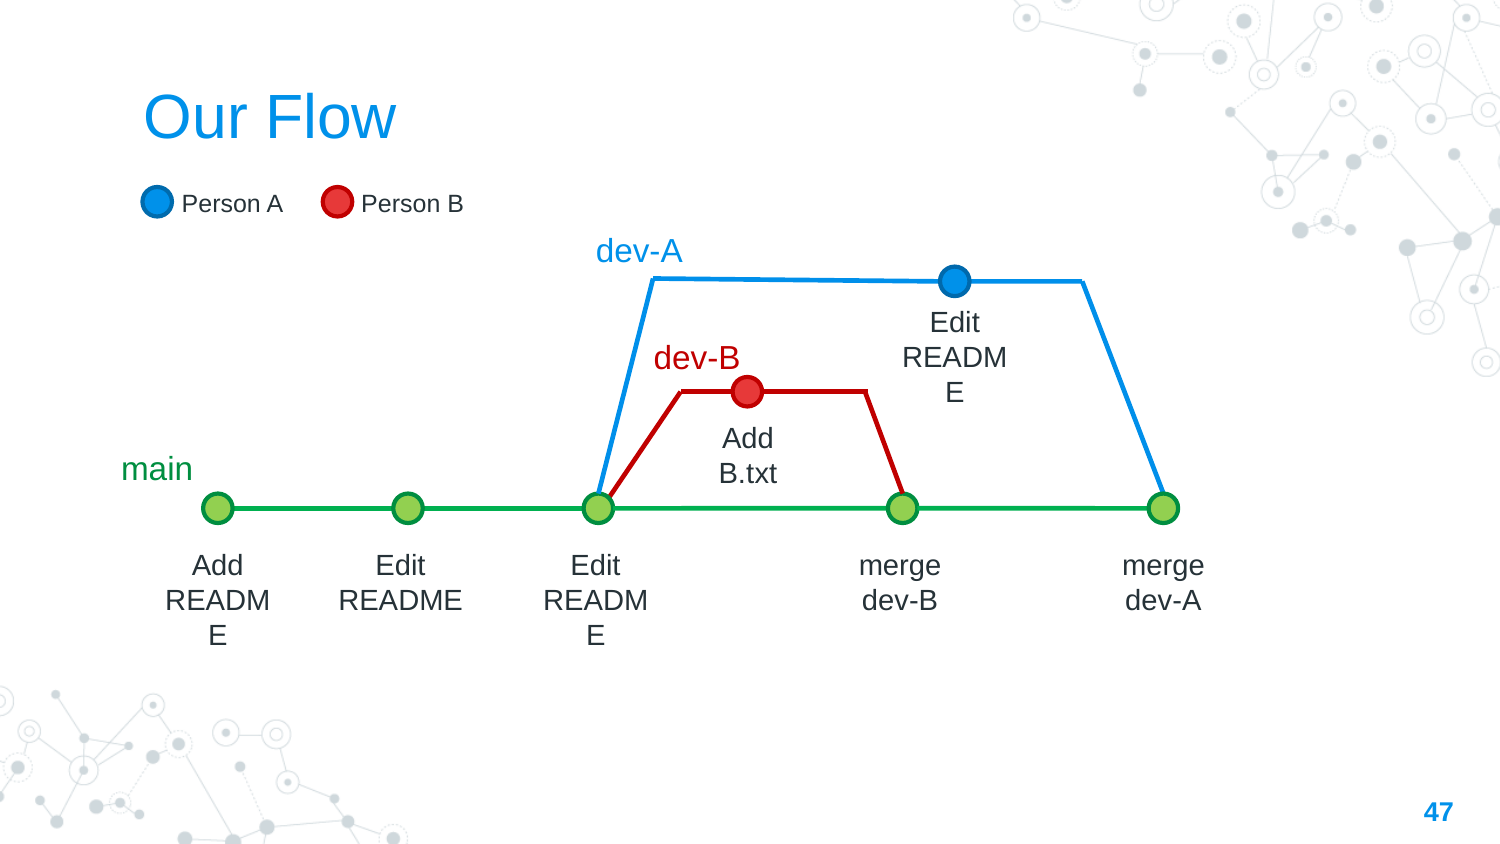

# Our Flow
Person B
Person A

dev-A

Edit
README
dev-B

Add
B.txt
main

merge
dev-A
Add README
Edit
README
Edit
README
merge
dev-B
47